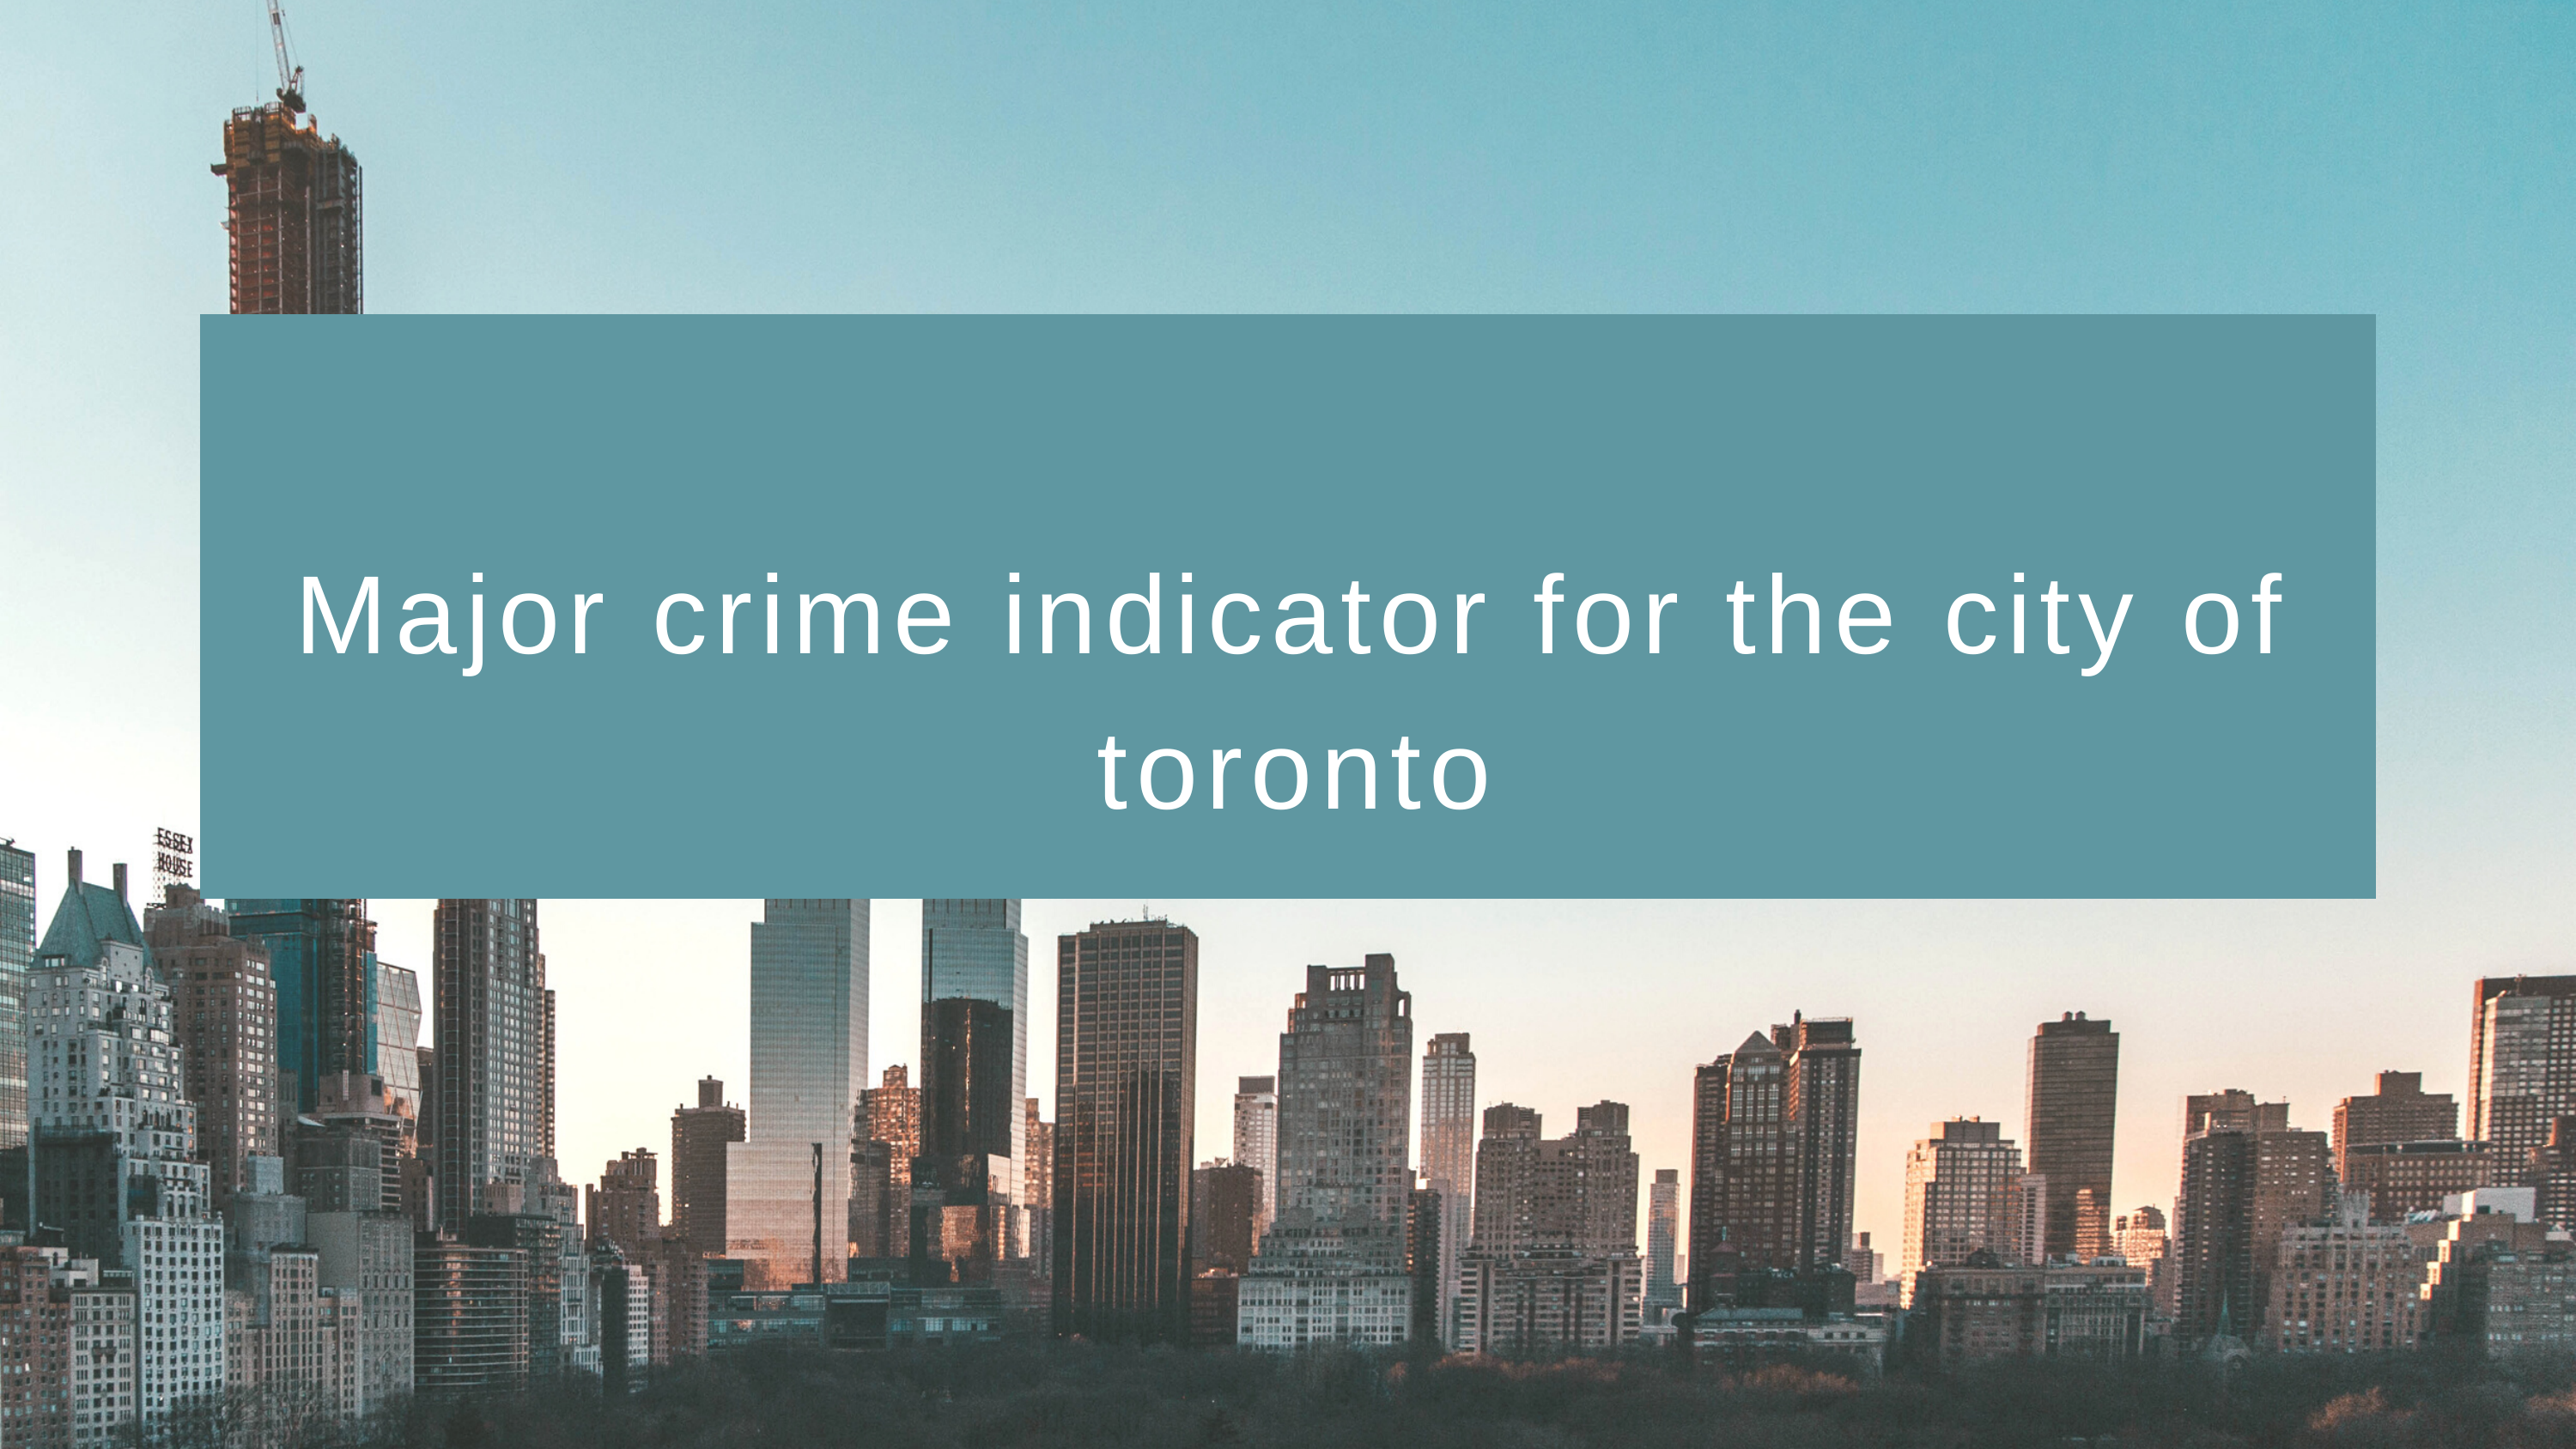

Major crime indicator for the city of toronto